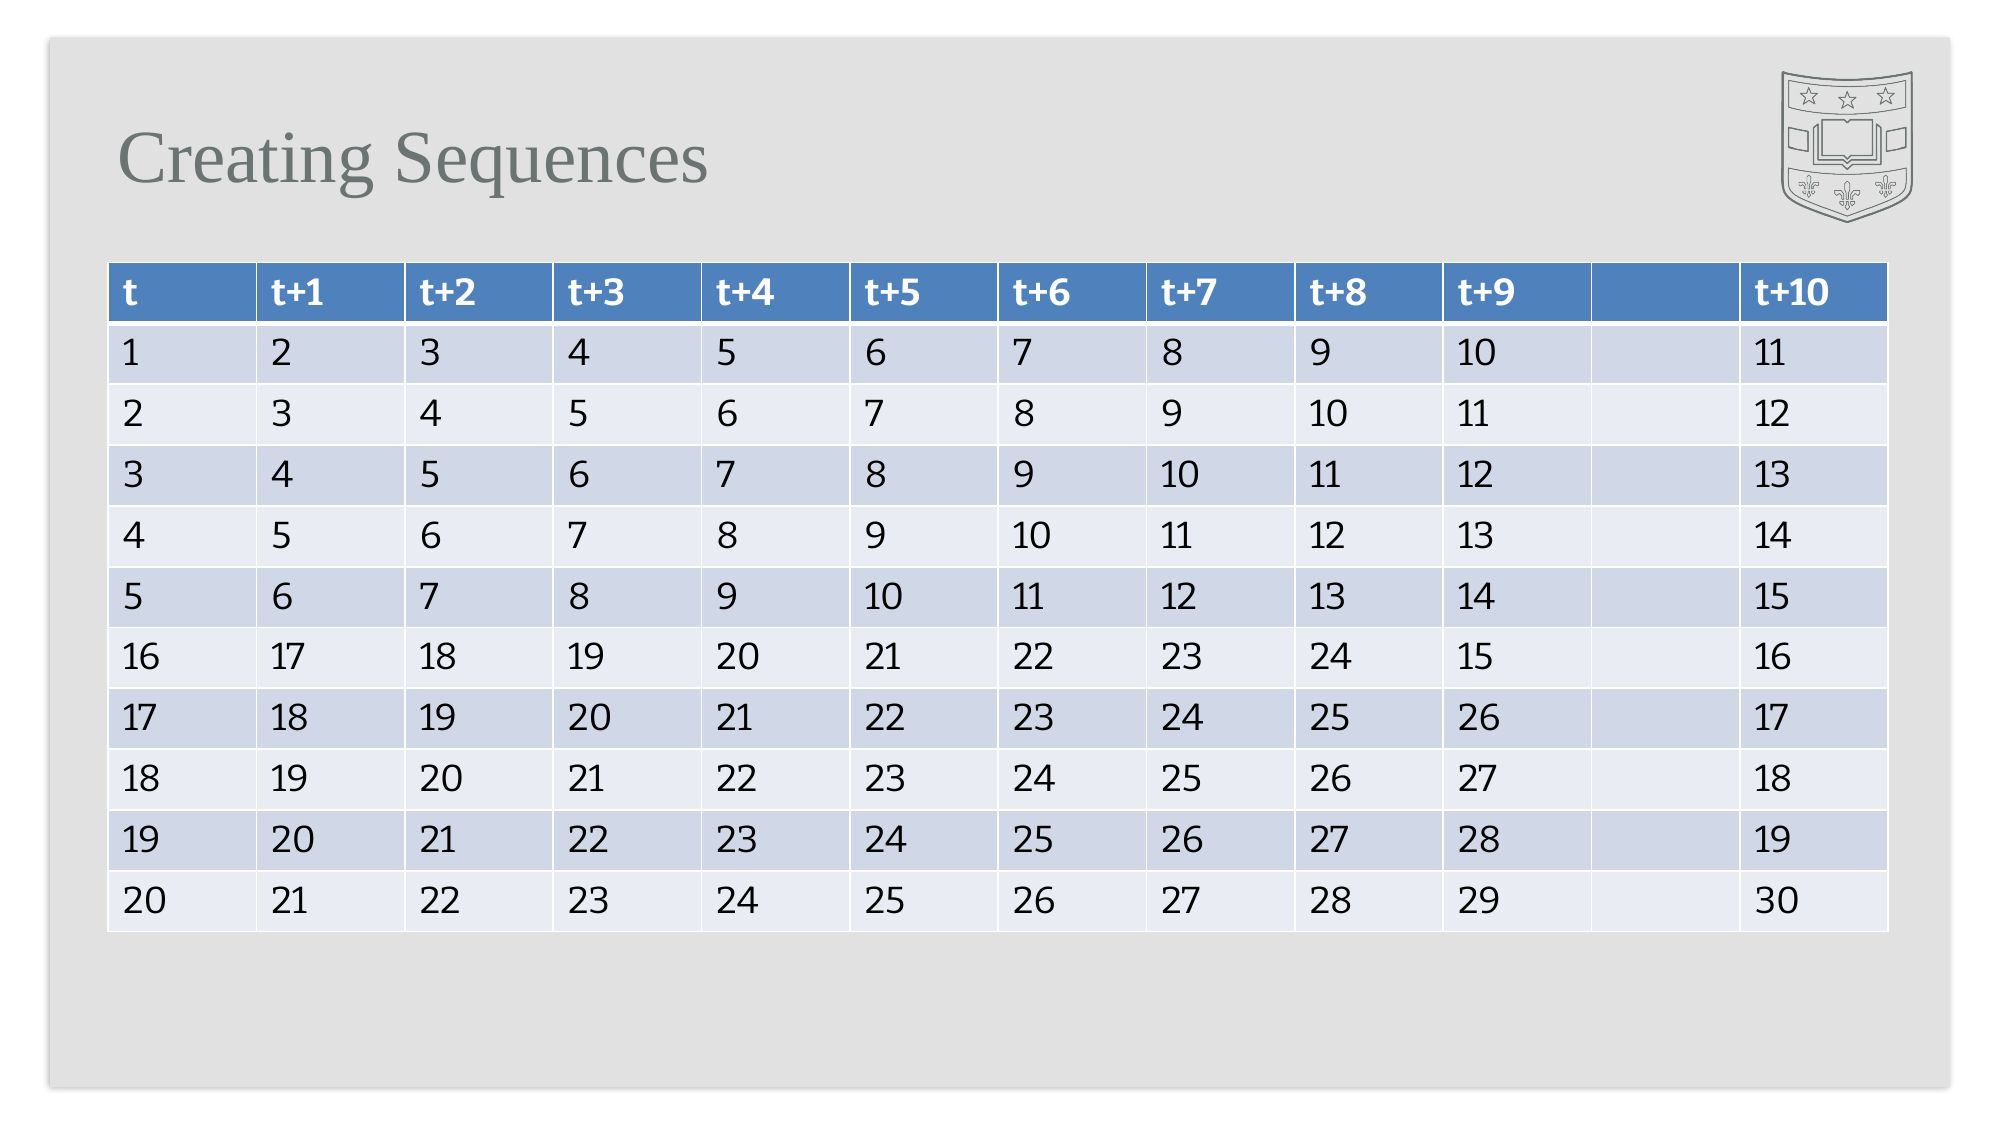

# Creating Sequences
| t | t+1 | t+2 | t+3 | t+4 | t+5 | t+6 | t+7 | t+8 | t+9 |  | t+10 |
| --- | --- | --- | --- | --- | --- | --- | --- | --- | --- | --- | --- |
| 1 | 2 | 3 | 4 | 5 | 6 | 7 | 8 | 9 | 10 |  | 11 |
| 2 | 3 | 4 | 5 | 6 | 7 | 8 | 9 | 10 | 11 |  | 12 |
| 3 | 4 | 5 | 6 | 7 | 8 | 9 | 10 | 11 | 12 |  | 13 |
| 4 | 5 | 6 | 7 | 8 | 9 | 10 | 11 | 12 | 13 |  | 14 |
| 5 | 6 | 7 | 8 | 9 | 10 | 11 | 12 | 13 | 14 |  | 15 |
| 16 | 17 | 18 | 19 | 20 | 21 | 22 | 23 | 24 | 15 |  | 16 |
| 17 | 18 | 19 | 20 | 21 | 22 | 23 | 24 | 25 | 26 |  | 17 |
| 18 | 19 | 20 | 21 | 22 | 23 | 24 | 25 | 26 | 27 |  | 18 |
| 19 | 20 | 21 | 22 | 23 | 24 | 25 | 26 | 27 | 28 |  | 19 |
| 20 | 21 | 22 | 23 | 24 | 25 | 26 | 27 | 28 | 29 |  | 30 |